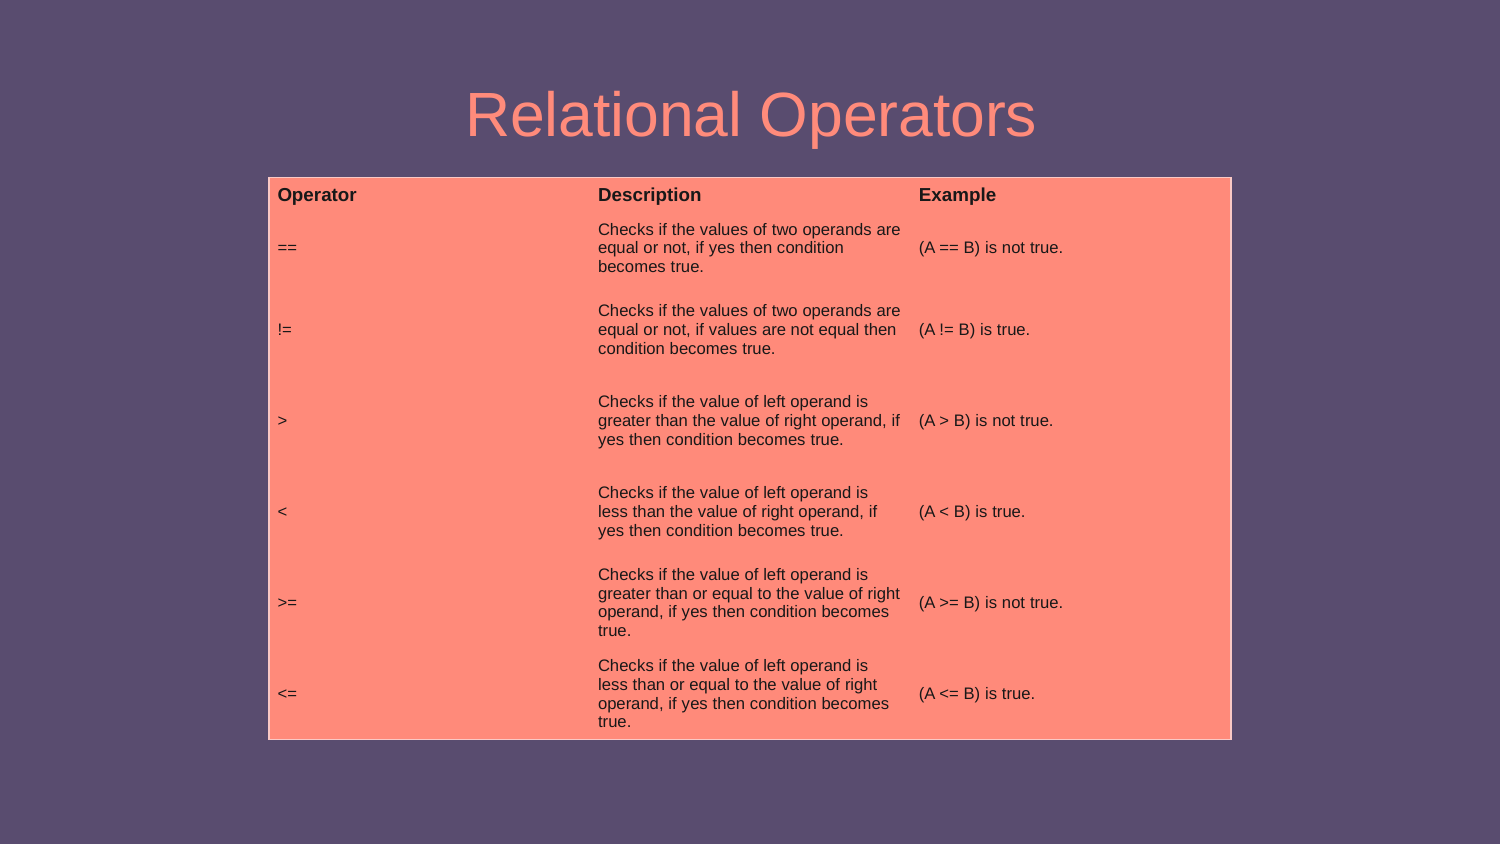

# Relational Operators
| Operator | Description | Example |
| --- | --- | --- |
| == | Checks if the values of two operands are equal or not, if yes then condition becomes true. | (A == B) is not true. |
| != | Checks if the values of two operands are equal or not, if values are not equal then condition becomes true. | (A != B) is true. |
| > | Checks if the value of left operand is greater than the value of right operand, if yes then condition becomes true. | (A > B) is not true. |
| < | Checks if the value of left operand is less than the value of right operand, if yes then condition becomes true. | (A < B) is true. |
| >= | Checks if the value of left operand is greater than or equal to the value of right operand, if yes then condition becomes true. | (A >= B) is not true. |
| <= | Checks if the value of left operand is less than or equal to the value of right operand, if yes then condition becomes true. | (A <= B) is true. |